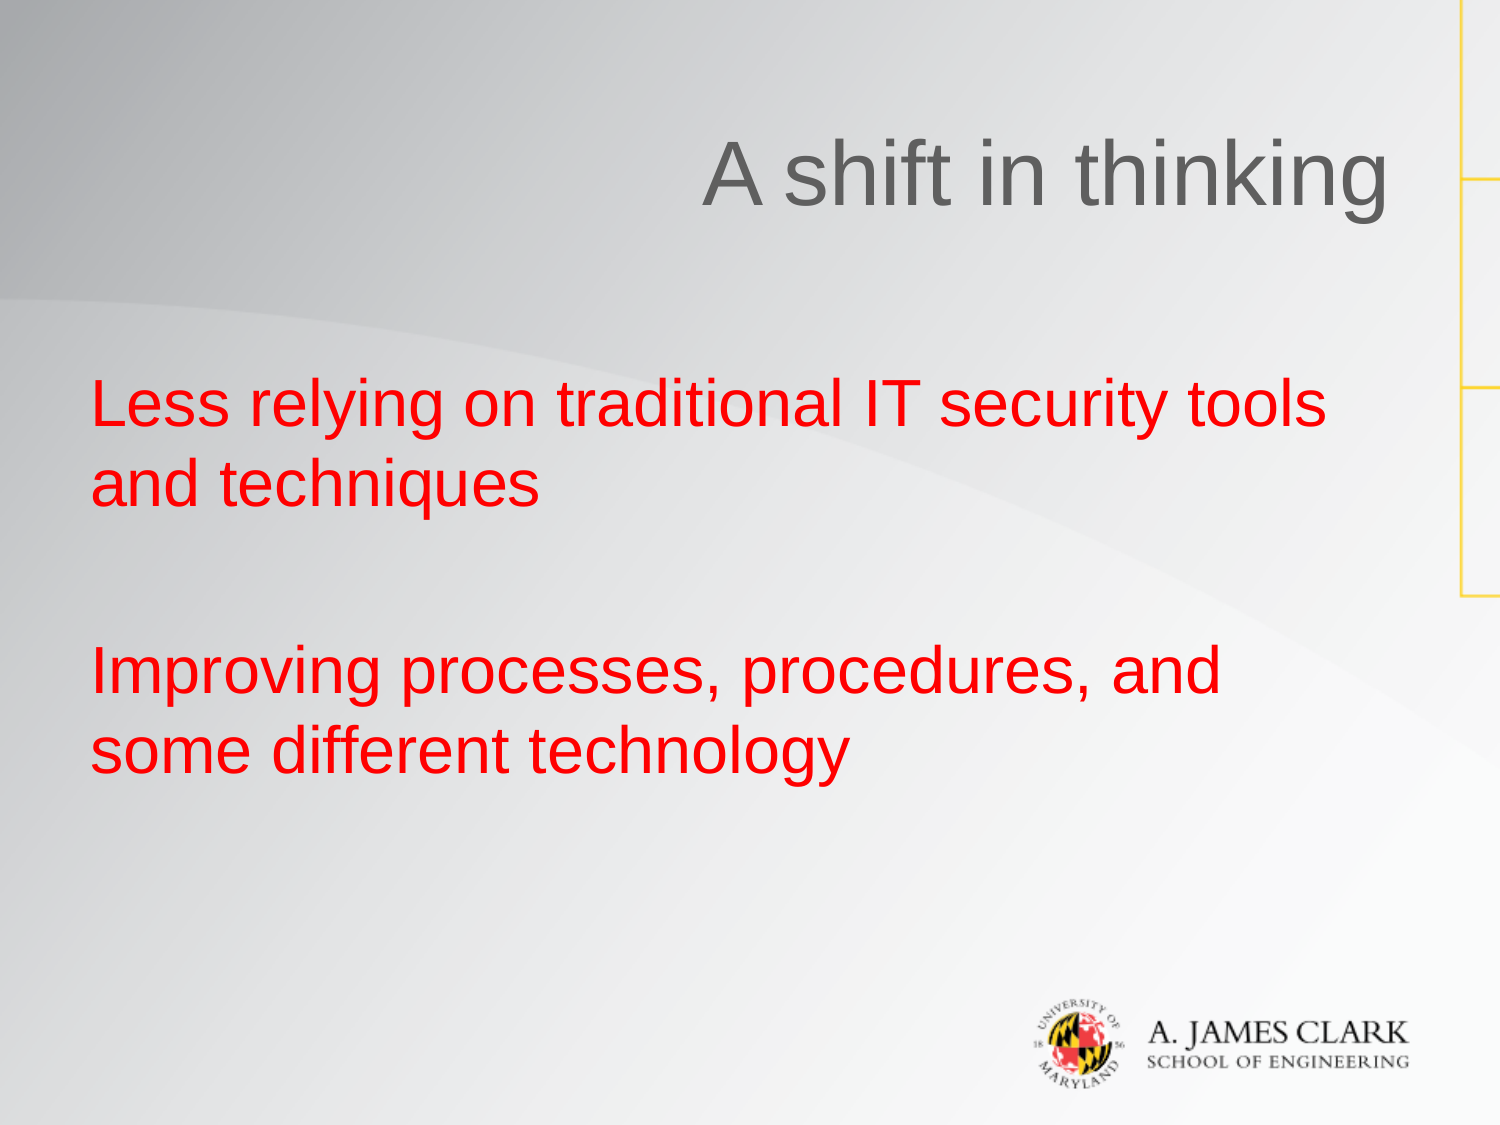

# A shift in thinking
Less relying on traditional IT security tools and techniques

Improving processes, procedures, and some different technology